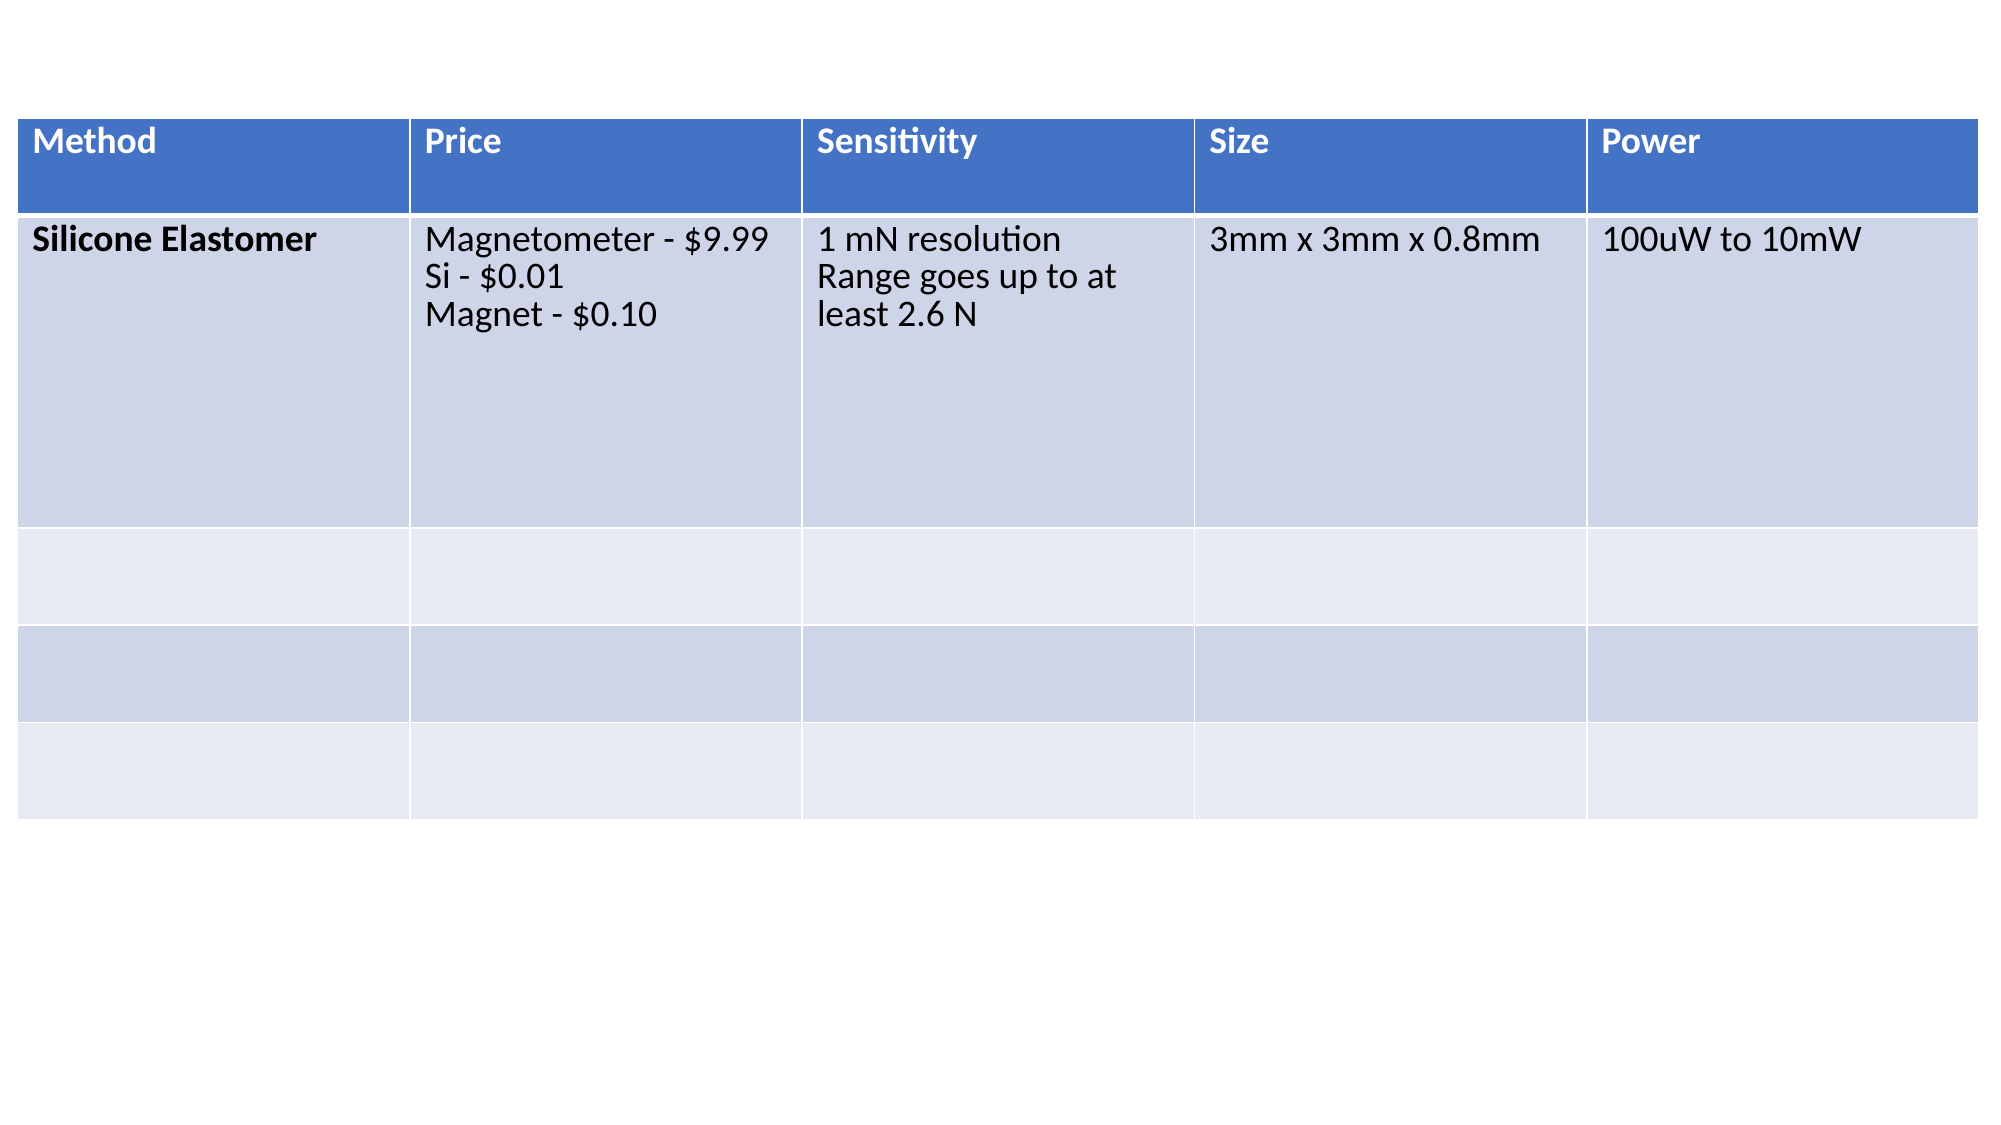

| Method | Price | Sensitivity | Size | Power |
| --- | --- | --- | --- | --- |
| Silicone Elastomer | Magnetometer - $9.99 Si - $0.01 Magnet - $0.10 | 1 mN resolution Range goes up to at least 2.6 N | 3mm x 3mm x 0.8mm | 100uW to 10mW |
|  |  |  |  |  |
|  |  |  |  |  |
|  |  |  |  |  |